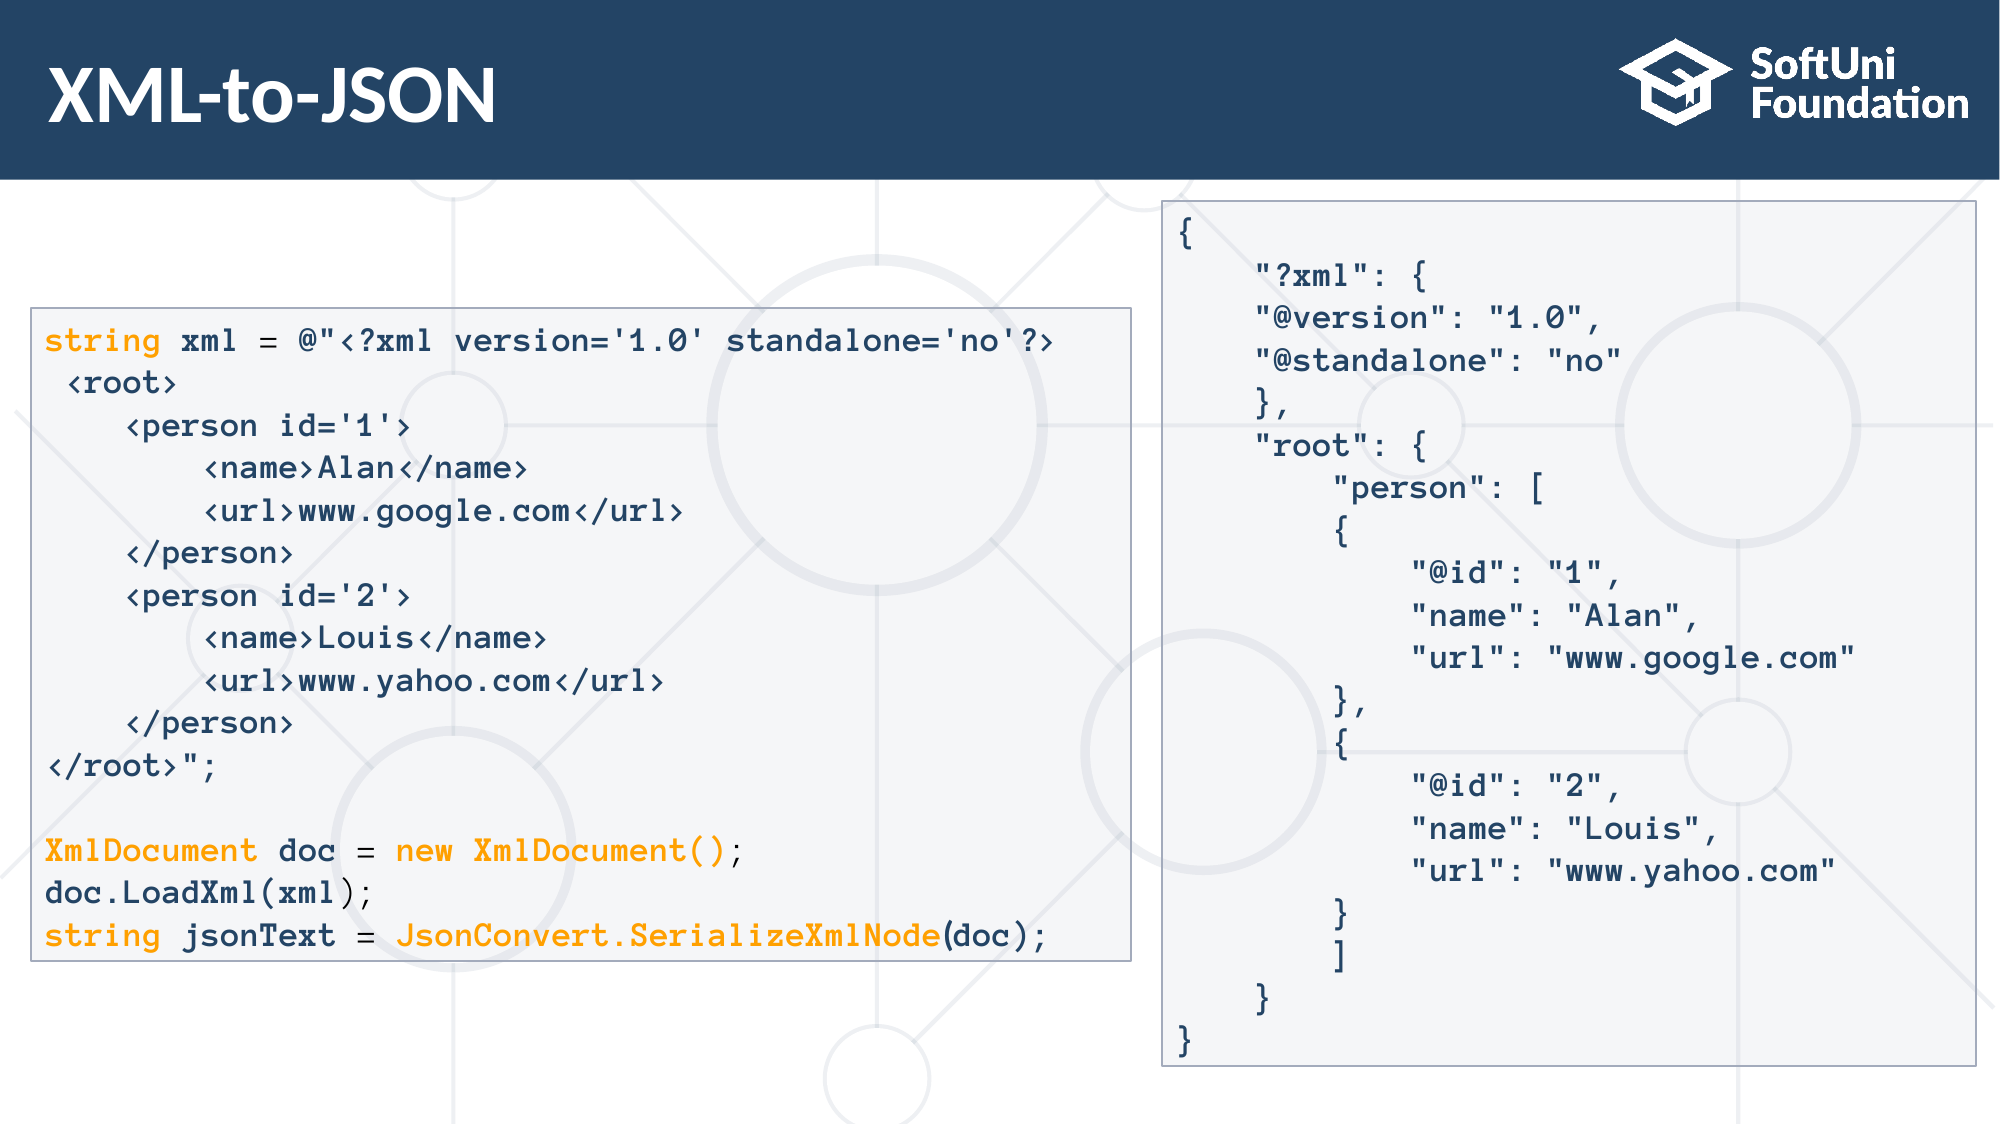

# XML-to-JSON
{
    "?xml": {
    "@version": "1.0",
    "@standalone": "no"
    },
    "root": {
        "person": [
        {
            "@id": "1",
            "name": "Alan",
            "url": "www.google.com"
        },
        {
            "@id": "2",
            "name": "Louis",
            "url": "www.yahoo.com"
        }
        ]
    }
}
string xml = @"<?xml version='1.0' standalone='no'?>
 <root>
    <person id='1'>
        <name>Alan</name>
        <url>www.google.com</url>
    </person>
    <person id='2'>
        <name>Louis</name>
        <url>www.yahoo.com</url>
    </person>
</root>";

XmlDocument doc = new XmlDocument();
doc.LoadXml(xml);
string jsonText = JsonConvert.SerializeXmlNode(doc);